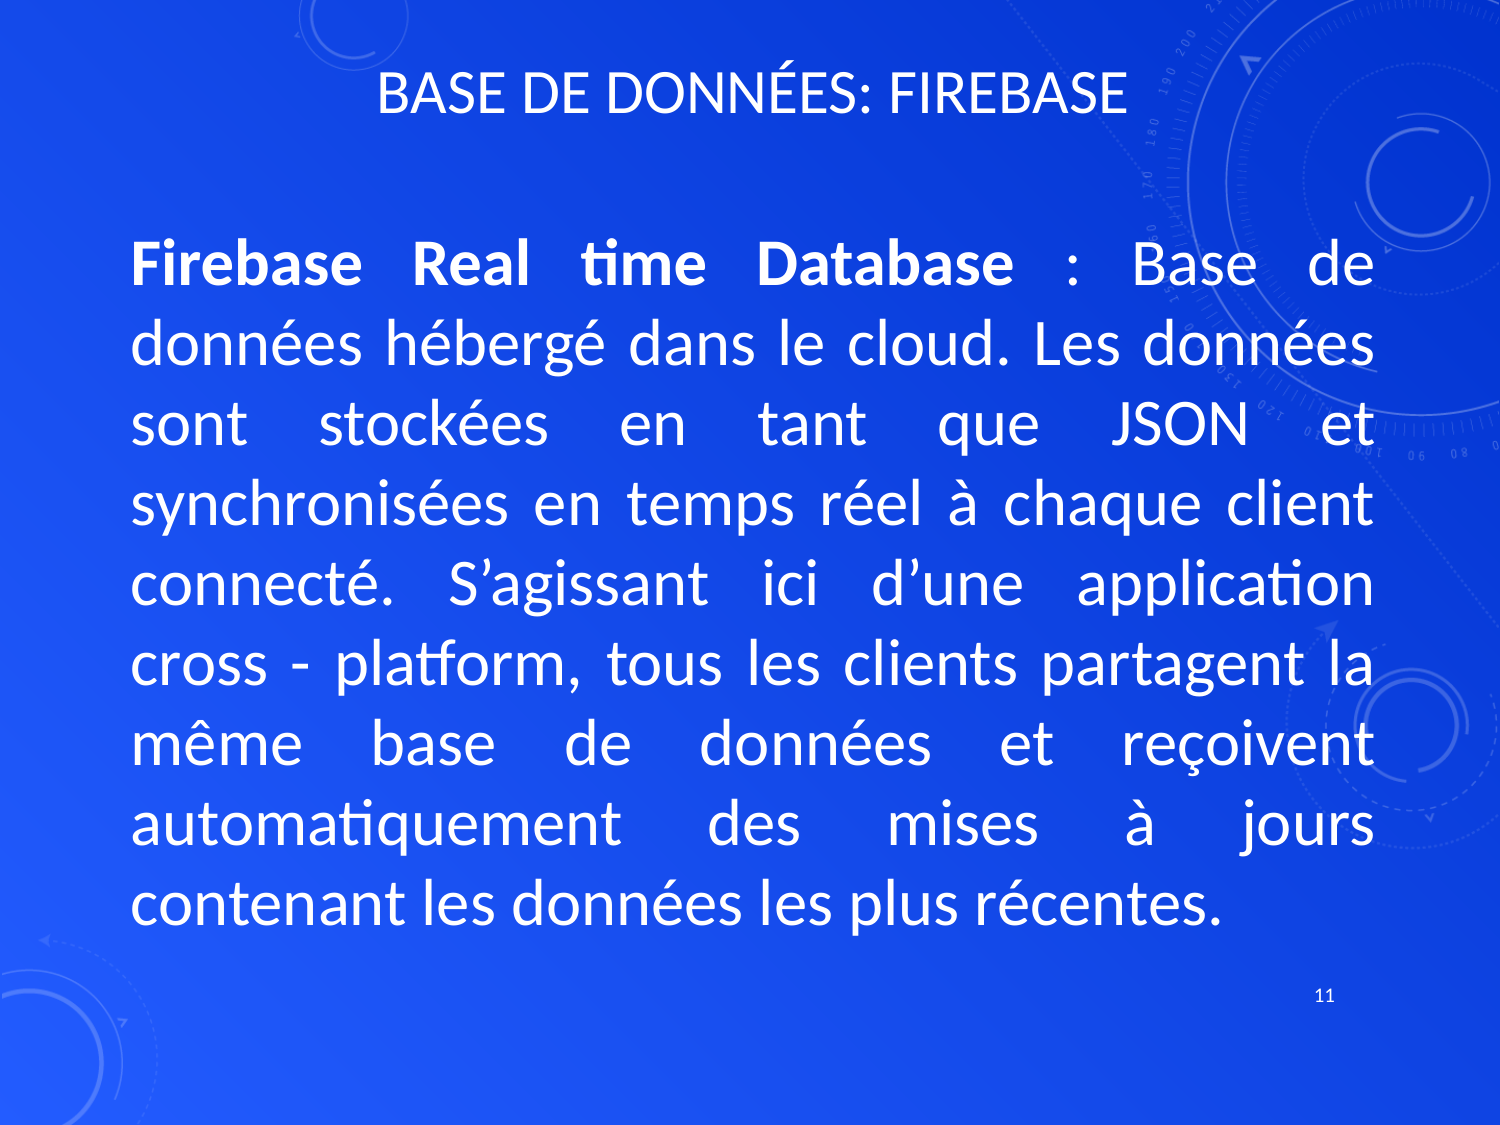

# Base de données: Firebase
Firebase Real time Database : Base de données hébergé dans le cloud. Les données sont stockées en tant que JSON et synchronisées en temps réel à chaque client connecté. S’agissant ici d’une application cross - platform, tous les clients partagent la même base de données et reçoivent automatiquement des mises à jours contenant les données les plus récentes.
11